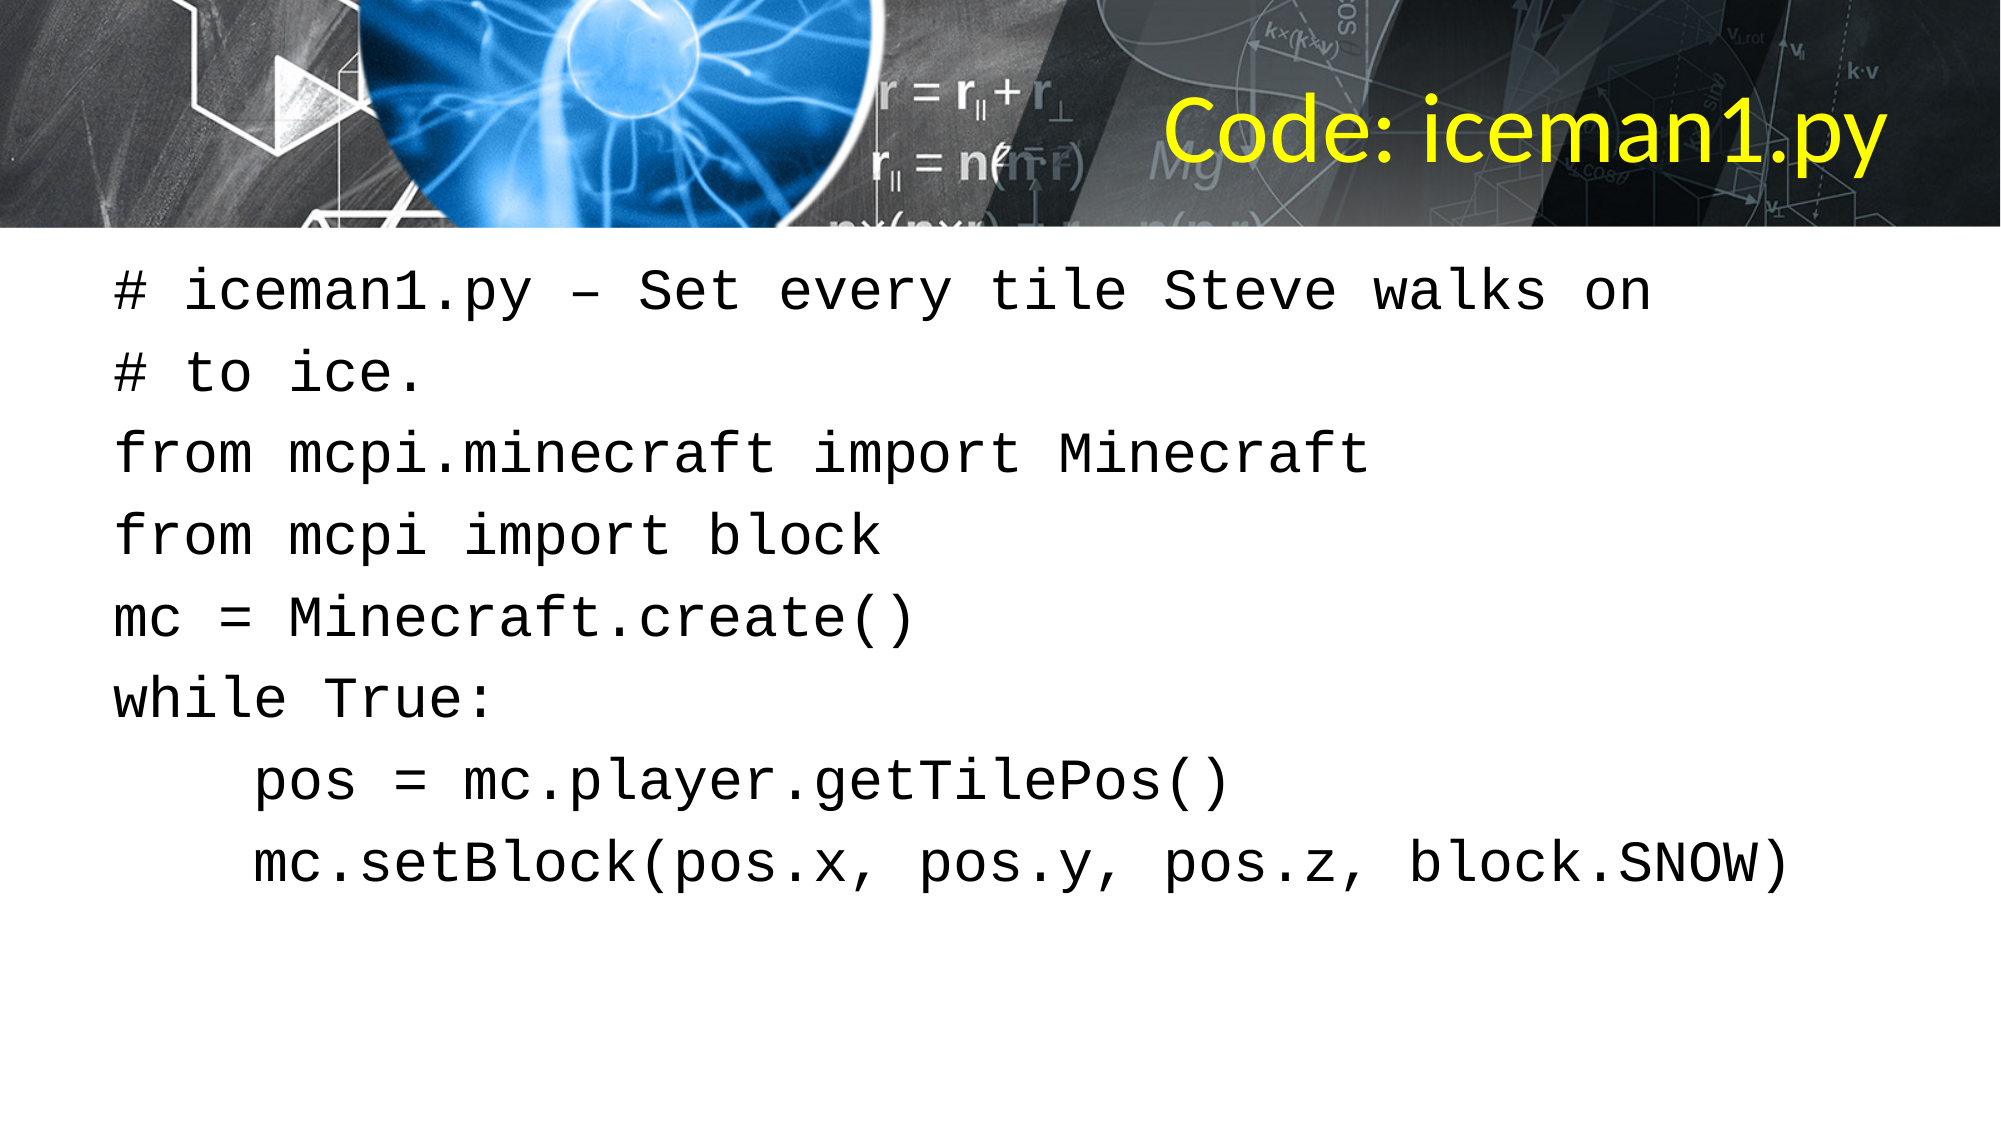

# Code: iceman1.py
# iceman1.py – Set every tile Steve walks on
# to ice.
from mcpi.minecraft import Minecraft
from mcpi import block
mc = Minecraft.create()
while True:
    pos = mc.player.getTilePos()
    mc.setBlock(pos.x, pos.y, pos.z, block.SNOW)